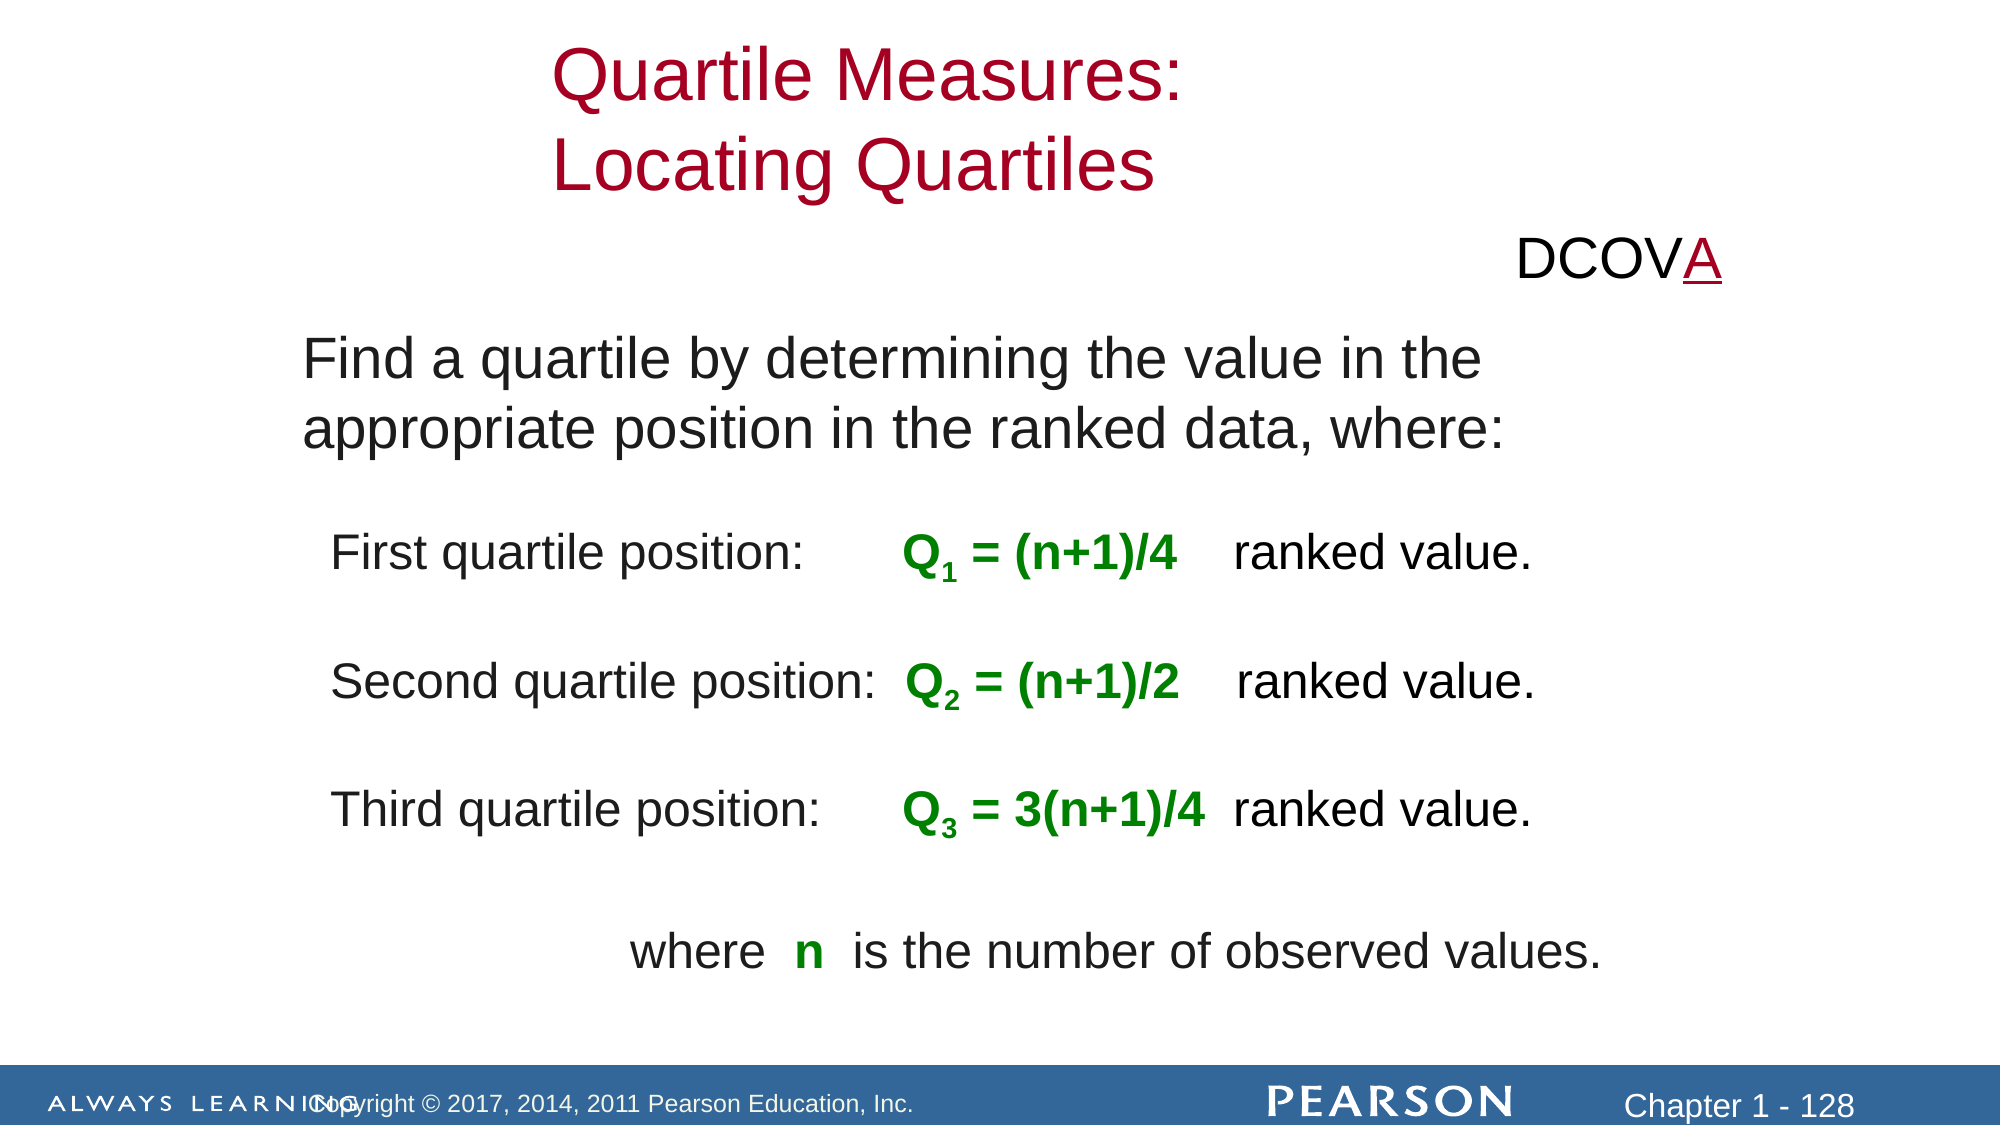

Quartile Measures:
Locating Quartiles
DCOVA
Find a quartile by determining the value in the appropriate position in the ranked data, where:

  First quartile position:  	Q1 = (n+1)/4    ranked value.

  Second quartile position:  Q2 = (n+1)/2    ranked value.

  Third quartile position:   	Q3 = 3(n+1)/4  ranked value.

		  where  n  is the number of observed values.